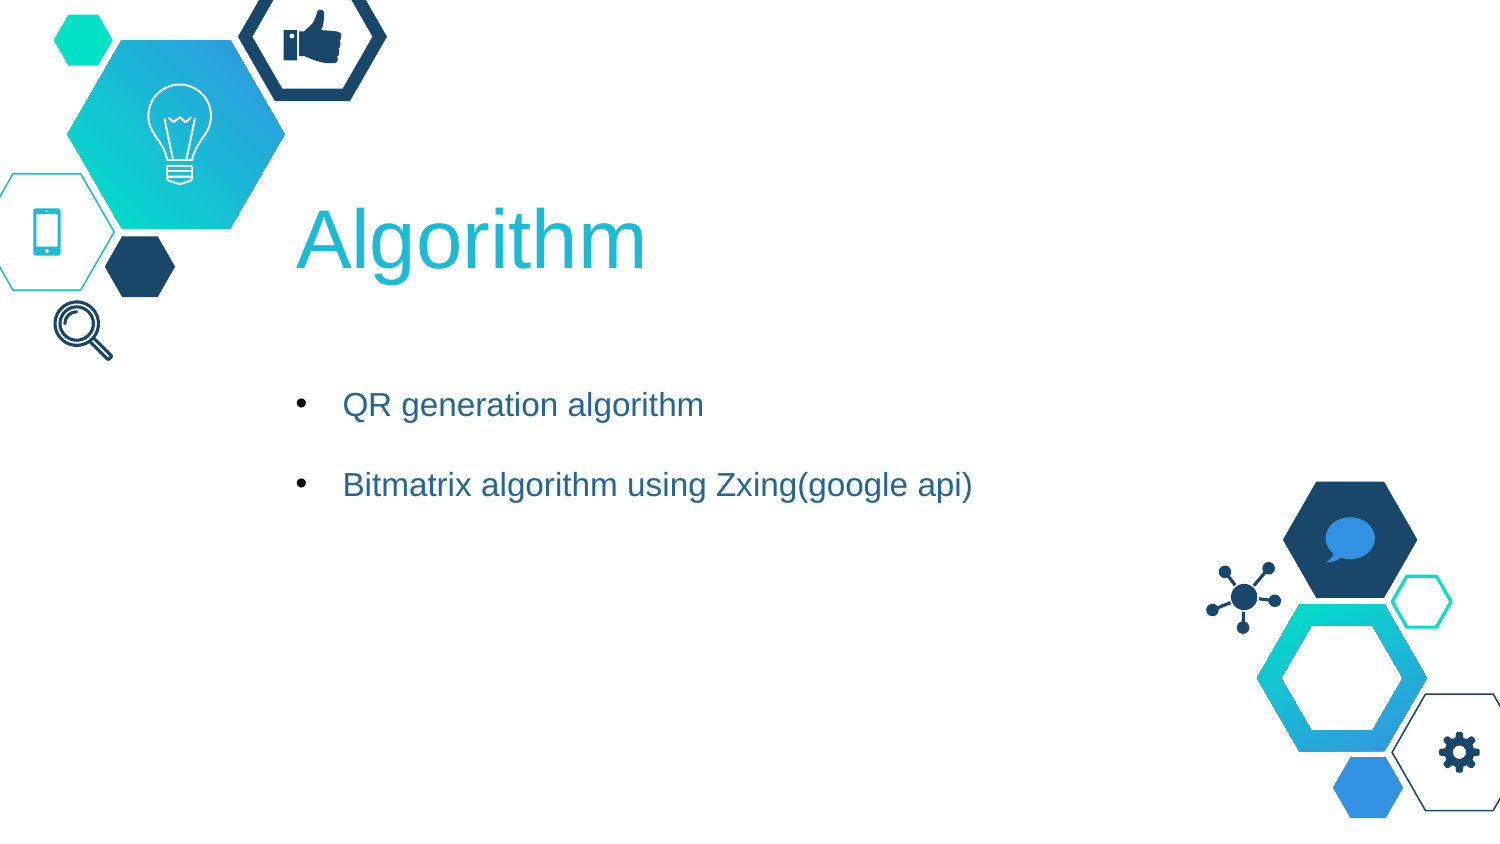

# Algorithm
QR generation algorithm
Bitmatrix algorithm using Zxing(google api)